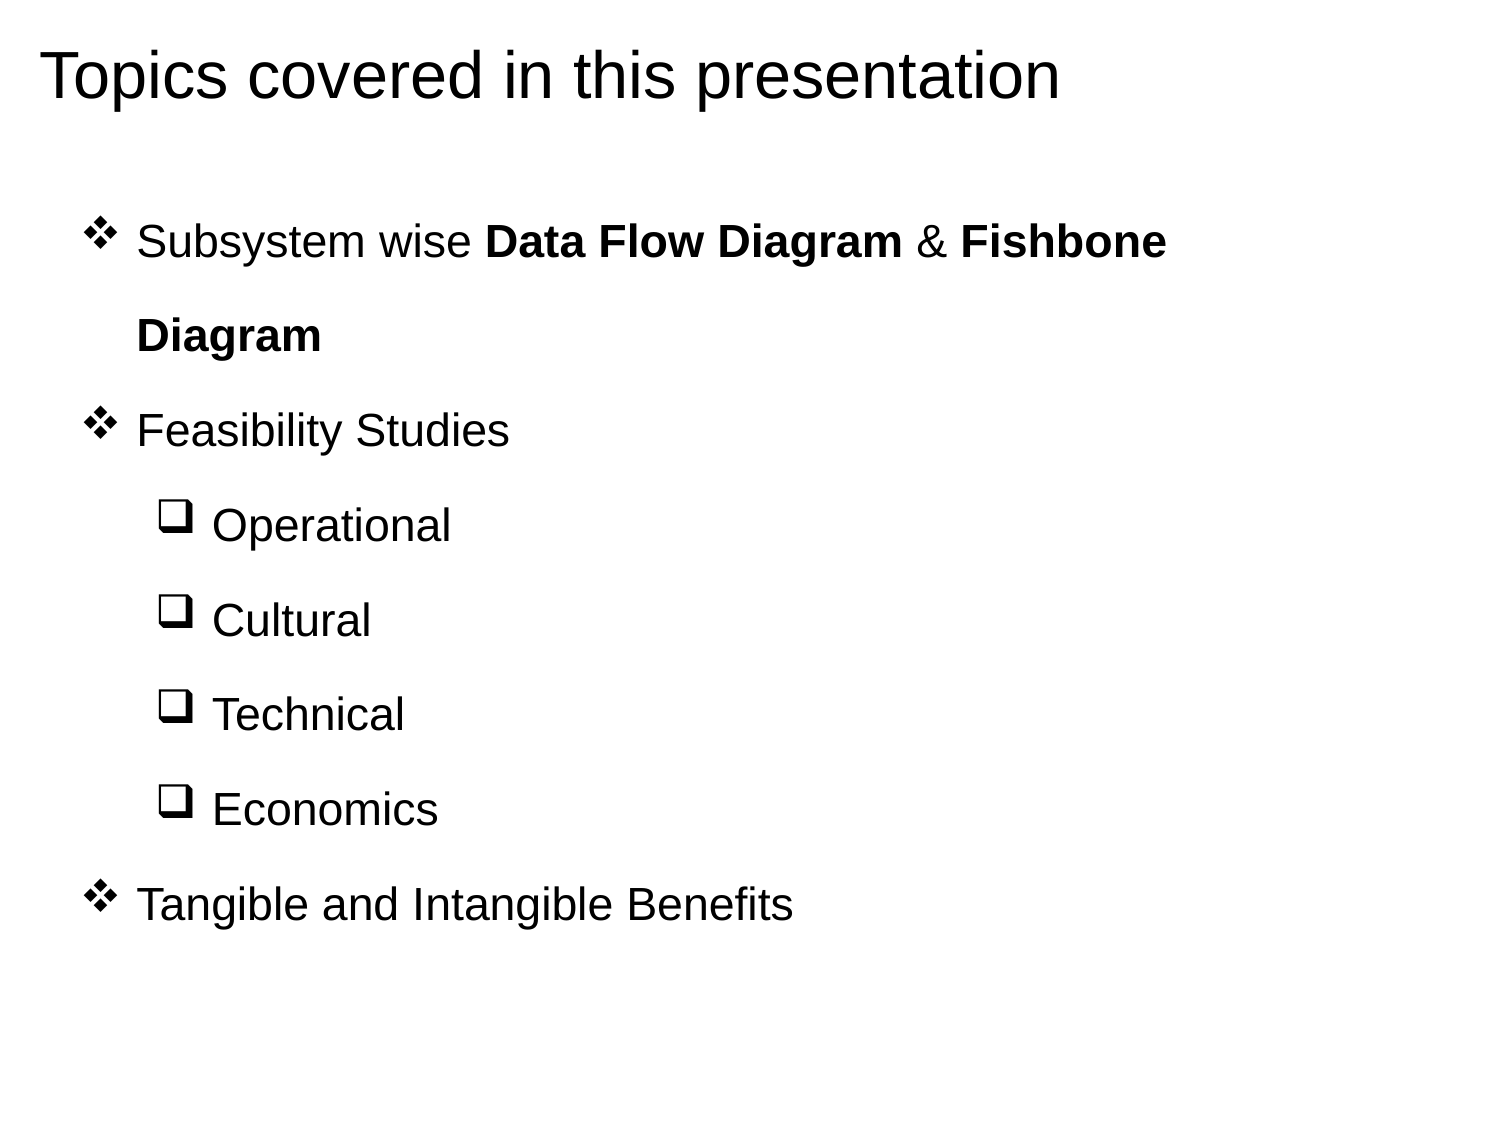

# Topics covered in this presentation
Subsystem wise Data Flow Diagram & Fishbone Diagram
Feasibility Studies
Operational
Cultural
Technical
Economics
Tangible and Intangible Benefits
2